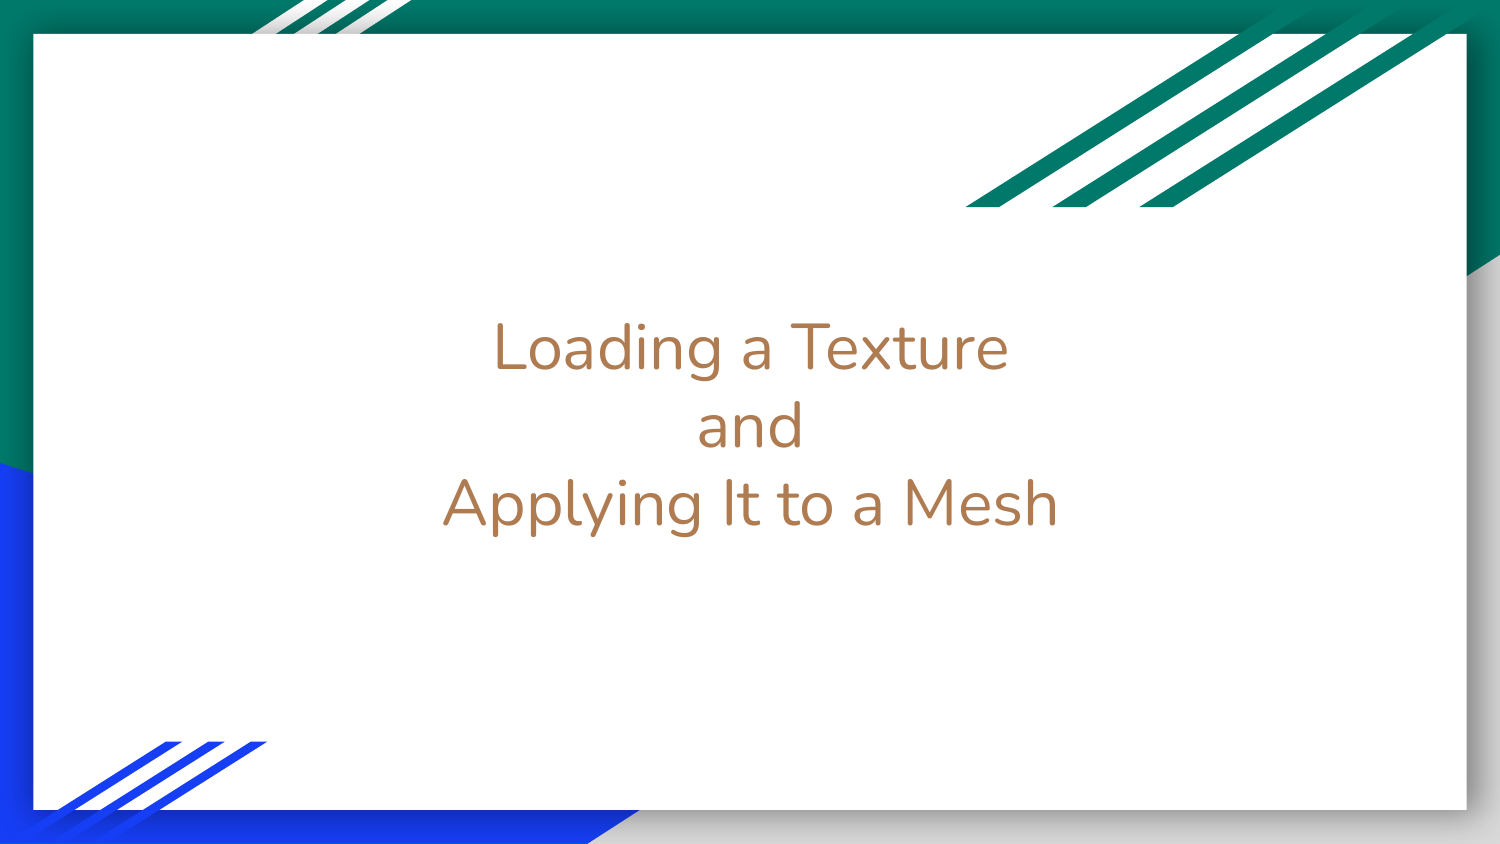

# Loading a Texture
and
Applying It to a Mesh